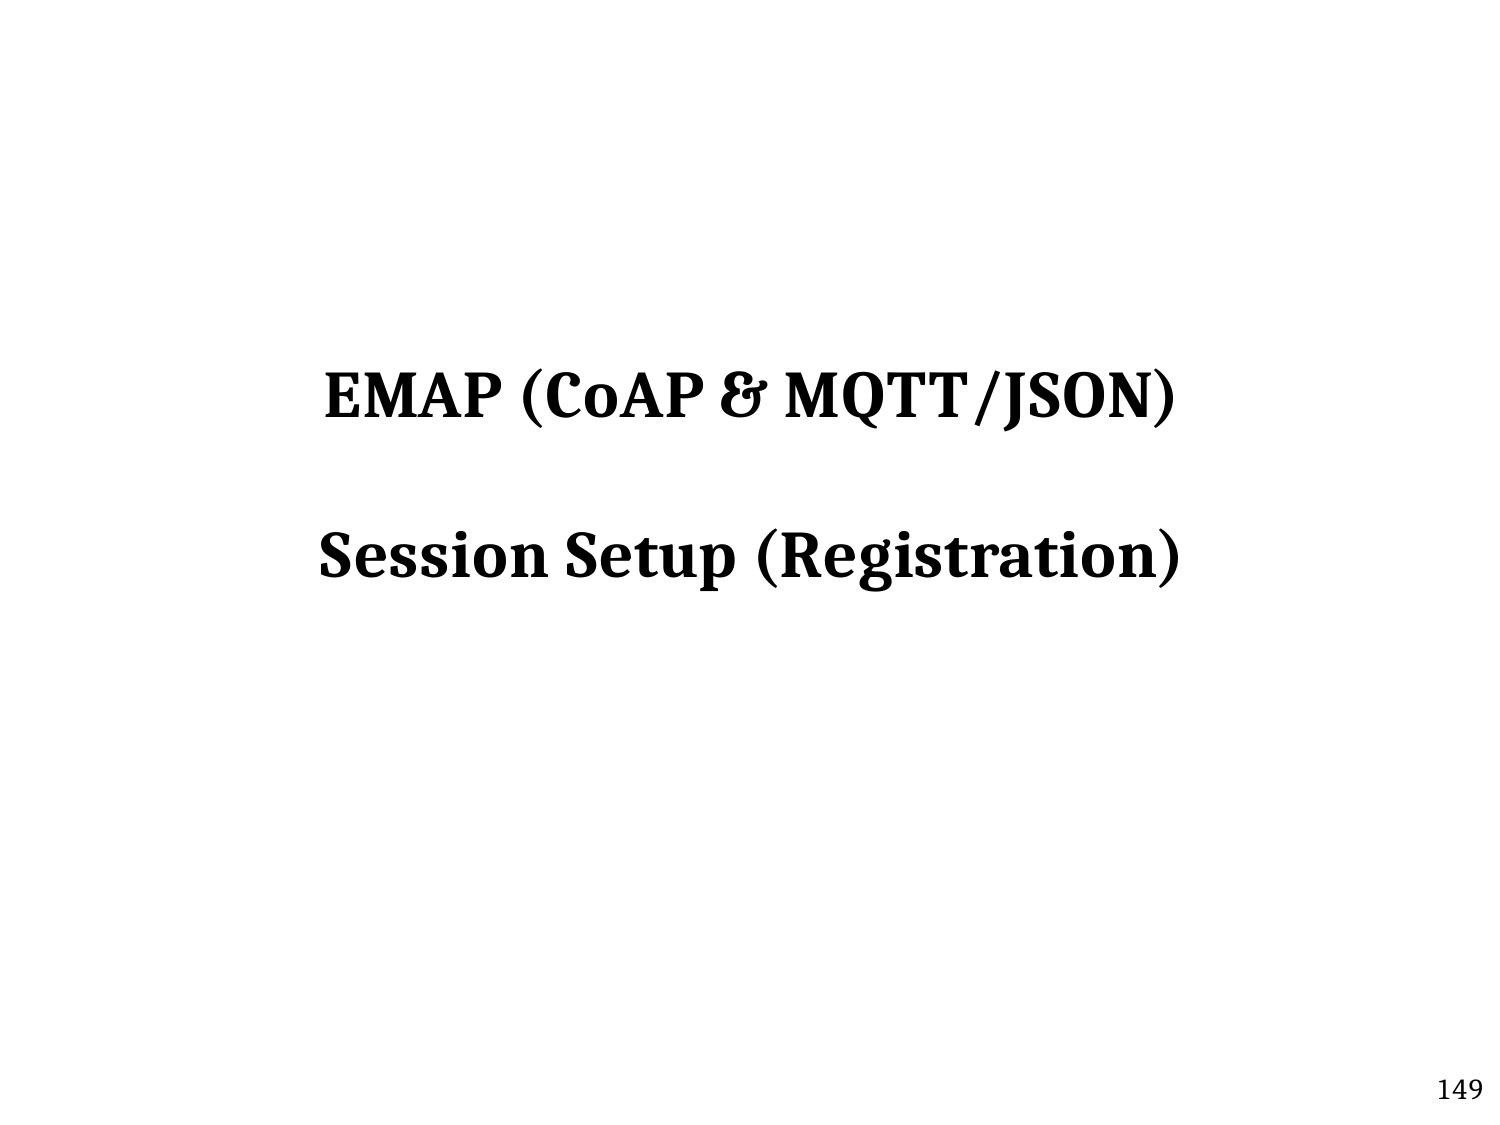

EMAP (CoAP & MQTT/JSON)

Session Setup (Registration)

149